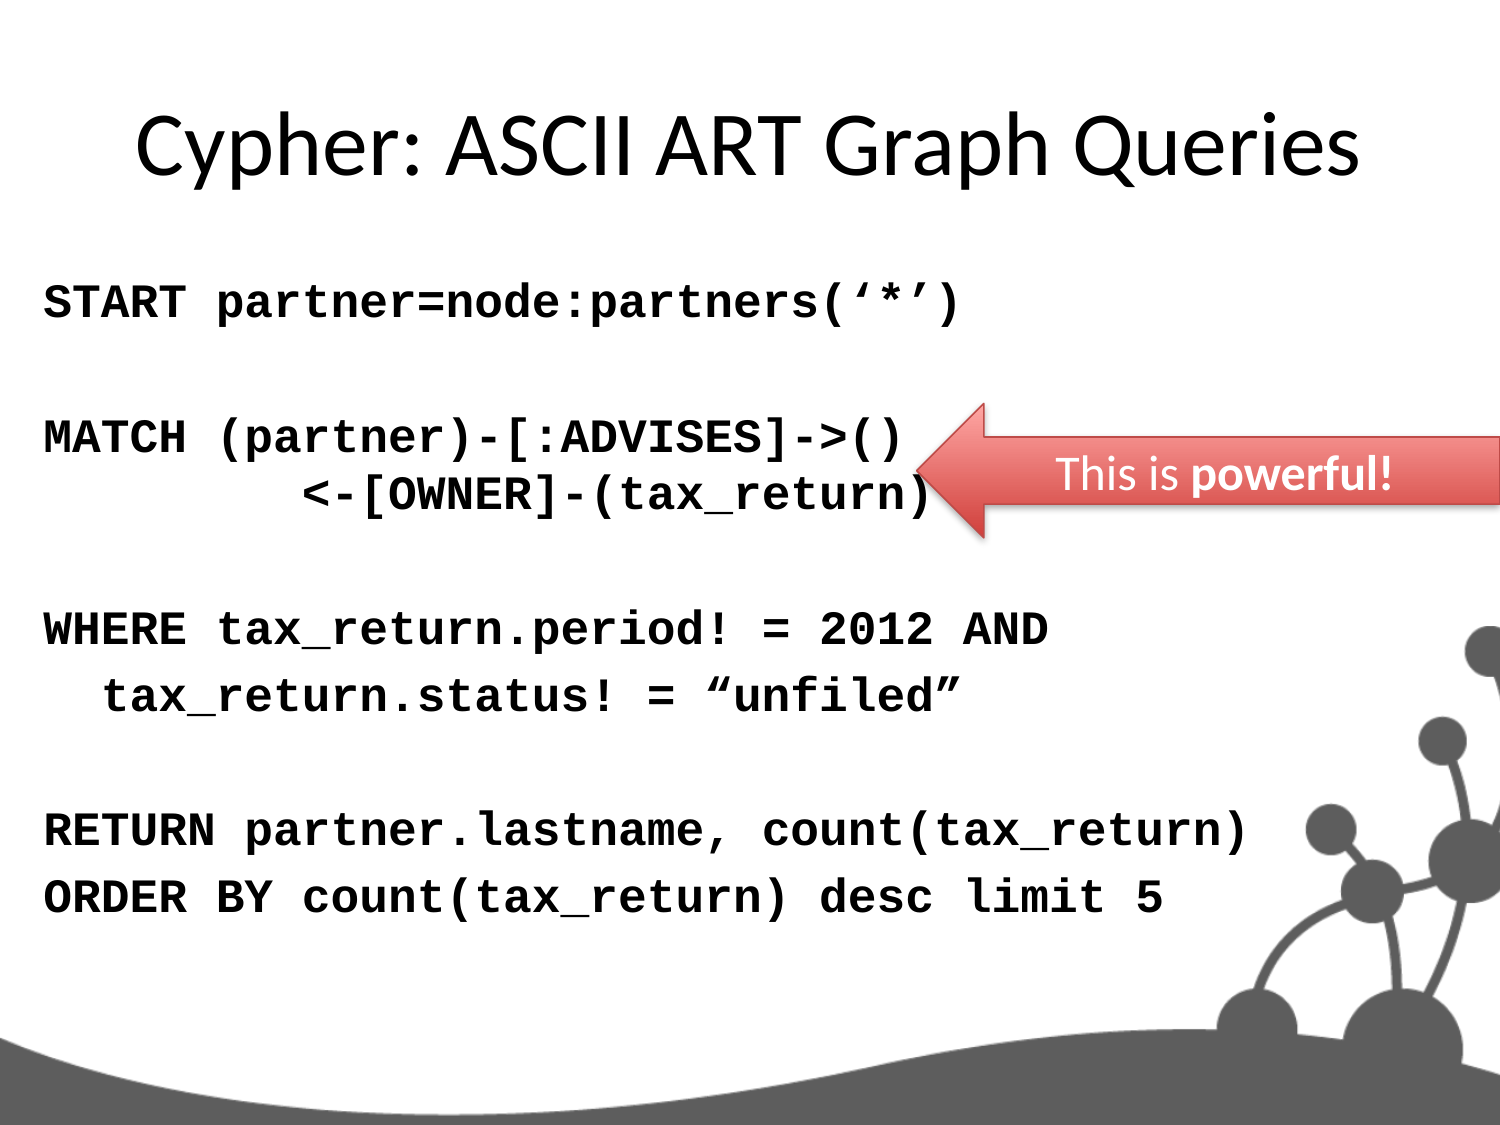

# Cypher: ASCII ART Graph Queries
START partner=node:partners(‘*’)

MATCH (partner)-[:ADVISES]->()
         <-[OWNER]-(tax_return)

WHERE tax_return.period! = 2012 AND
  tax_return.status! = “unfiled”

RETURN partner.lastname, count(tax_return)
ORDER BY count(tax_return) desc limit 5

This is powerful!